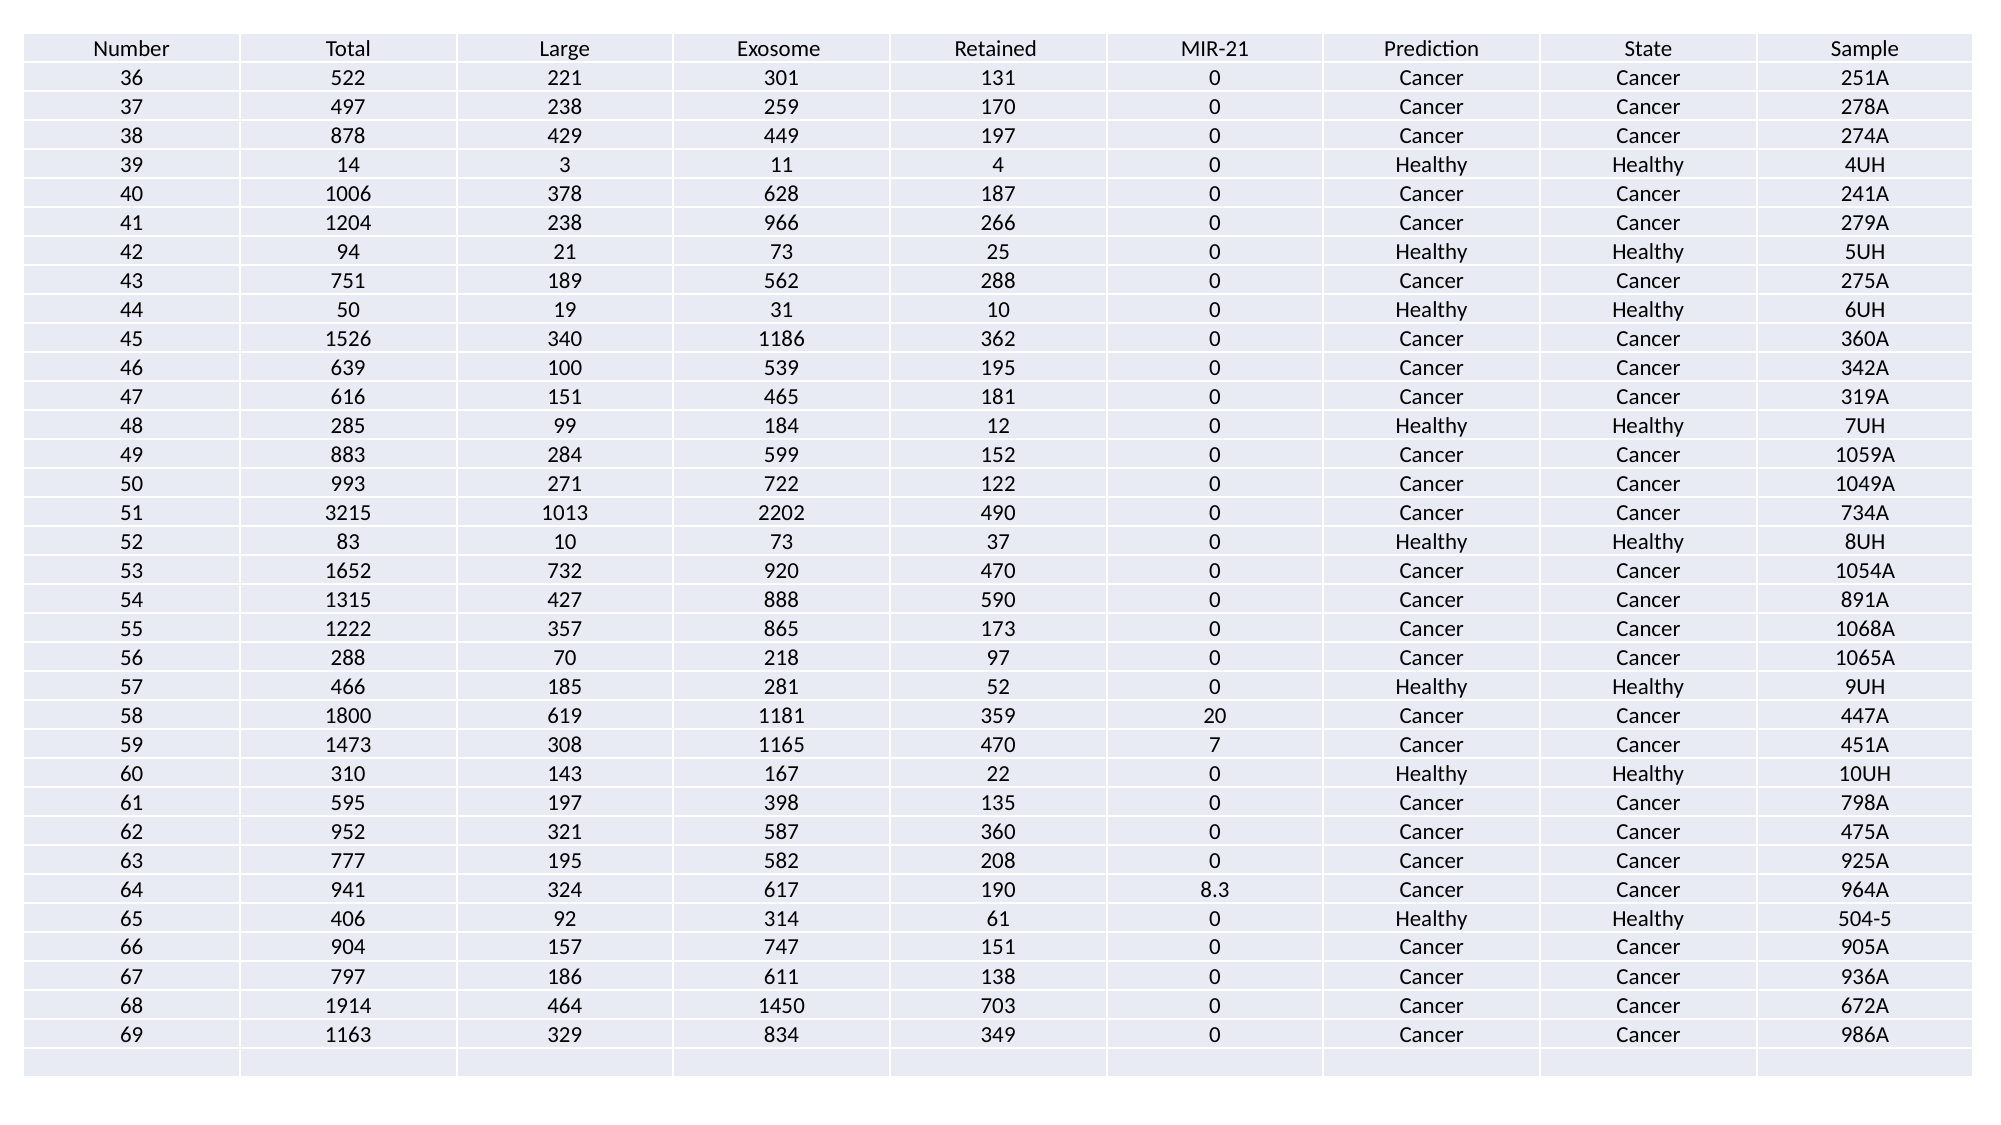

| Number | Total | Large | Exosome | Retained | MIR-21 | Prediction | State | Sample |
| --- | --- | --- | --- | --- | --- | --- | --- | --- |
| 36 | 522 | 221 | 301 | 131 | 0 | Cancer | Cancer | 251A |
| 37 | 497 | 238 | 259 | 170 | 0 | Cancer | Cancer | 278A |
| 38 | 878 | 429 | 449 | 197 | 0 | Cancer | Cancer | 274A |
| 39 | 14 | 3 | 11 | 4 | 0 | Healthy | Healthy | 4UH |
| 40 | 1006 | 378 | 628 | 187 | 0 | Cancer | Cancer | 241A |
| 41 | 1204 | 238 | 966 | 266 | 0 | Cancer | Cancer | 279A |
| 42 | 94 | 21 | 73 | 25 | 0 | Healthy | Healthy | 5UH |
| 43 | 751 | 189 | 562 | 288 | 0 | Cancer | Cancer | 275A |
| 44 | 50 | 19 | 31 | 10 | 0 | Healthy | Healthy | 6UH |
| 45 | 1526 | 340 | 1186 | 362 | 0 | Cancer | Cancer | 360A |
| 46 | 639 | 100 | 539 | 195 | 0 | Cancer | Cancer | 342A |
| 47 | 616 | 151 | 465 | 181 | 0 | Cancer | Cancer | 319A |
| 48 | 285 | 99 | 184 | 12 | 0 | Healthy | Healthy | 7UH |
| 49 | 883 | 284 | 599 | 152 | 0 | Cancer | Cancer | 1059A |
| 50 | 993 | 271 | 722 | 122 | 0 | Cancer | Cancer | 1049A |
| 51 | 3215 | 1013 | 2202 | 490 | 0 | Cancer | Cancer | 734A |
| 52 | 83 | 10 | 73 | 37 | 0 | Healthy | Healthy | 8UH |
| 53 | 1652 | 732 | 920 | 470 | 0 | Cancer | Cancer | 1054A |
| 54 | 1315 | 427 | 888 | 590 | 0 | Cancer | Cancer | 891A |
| 55 | 1222 | 357 | 865 | 173 | 0 | Cancer | Cancer | 1068A |
| 56 | 288 | 70 | 218 | 97 | 0 | Cancer | Cancer | 1065A |
| 57 | 466 | 185 | 281 | 52 | 0 | Healthy | Healthy | 9UH |
| 58 | 1800 | 619 | 1181 | 359 | 20 | Cancer | Cancer | 447A |
| 59 | 1473 | 308 | 1165 | 470 | 7 | Cancer | Cancer | 451A |
| 60 | 310 | 143 | 167 | 22 | 0 | Healthy | Healthy | 10UH |
| 61 | 595 | 197 | 398 | 135 | 0 | Cancer | Cancer | 798A |
| 62 | 952 | 321 | 587 | 360 | 0 | Cancer | Cancer | 475A |
| 63 | 777 | 195 | 582 | 208 | 0 | Cancer | Cancer | 925A |
| 64 | 941 | 324 | 617 | 190 | 8.3 | Cancer | Cancer | 964A |
| 65 | 406 | 92 | 314 | 61 | 0 | Healthy | Healthy | 504-5 |
| 66 | 904 | 157 | 747 | 151 | 0 | Cancer | Cancer | 905A |
| 67 | 797 | 186 | 611 | 138 | 0 | Cancer | Cancer | 936A |
| 68 | 1914 | 464 | 1450 | 703 | 0 | Cancer | Cancer | 672A |
| 69 | 1163 | 329 | 834 | 349 | 0 | Cancer | Cancer | 986A |
|  |  |  |  |  |  |  |  |  |